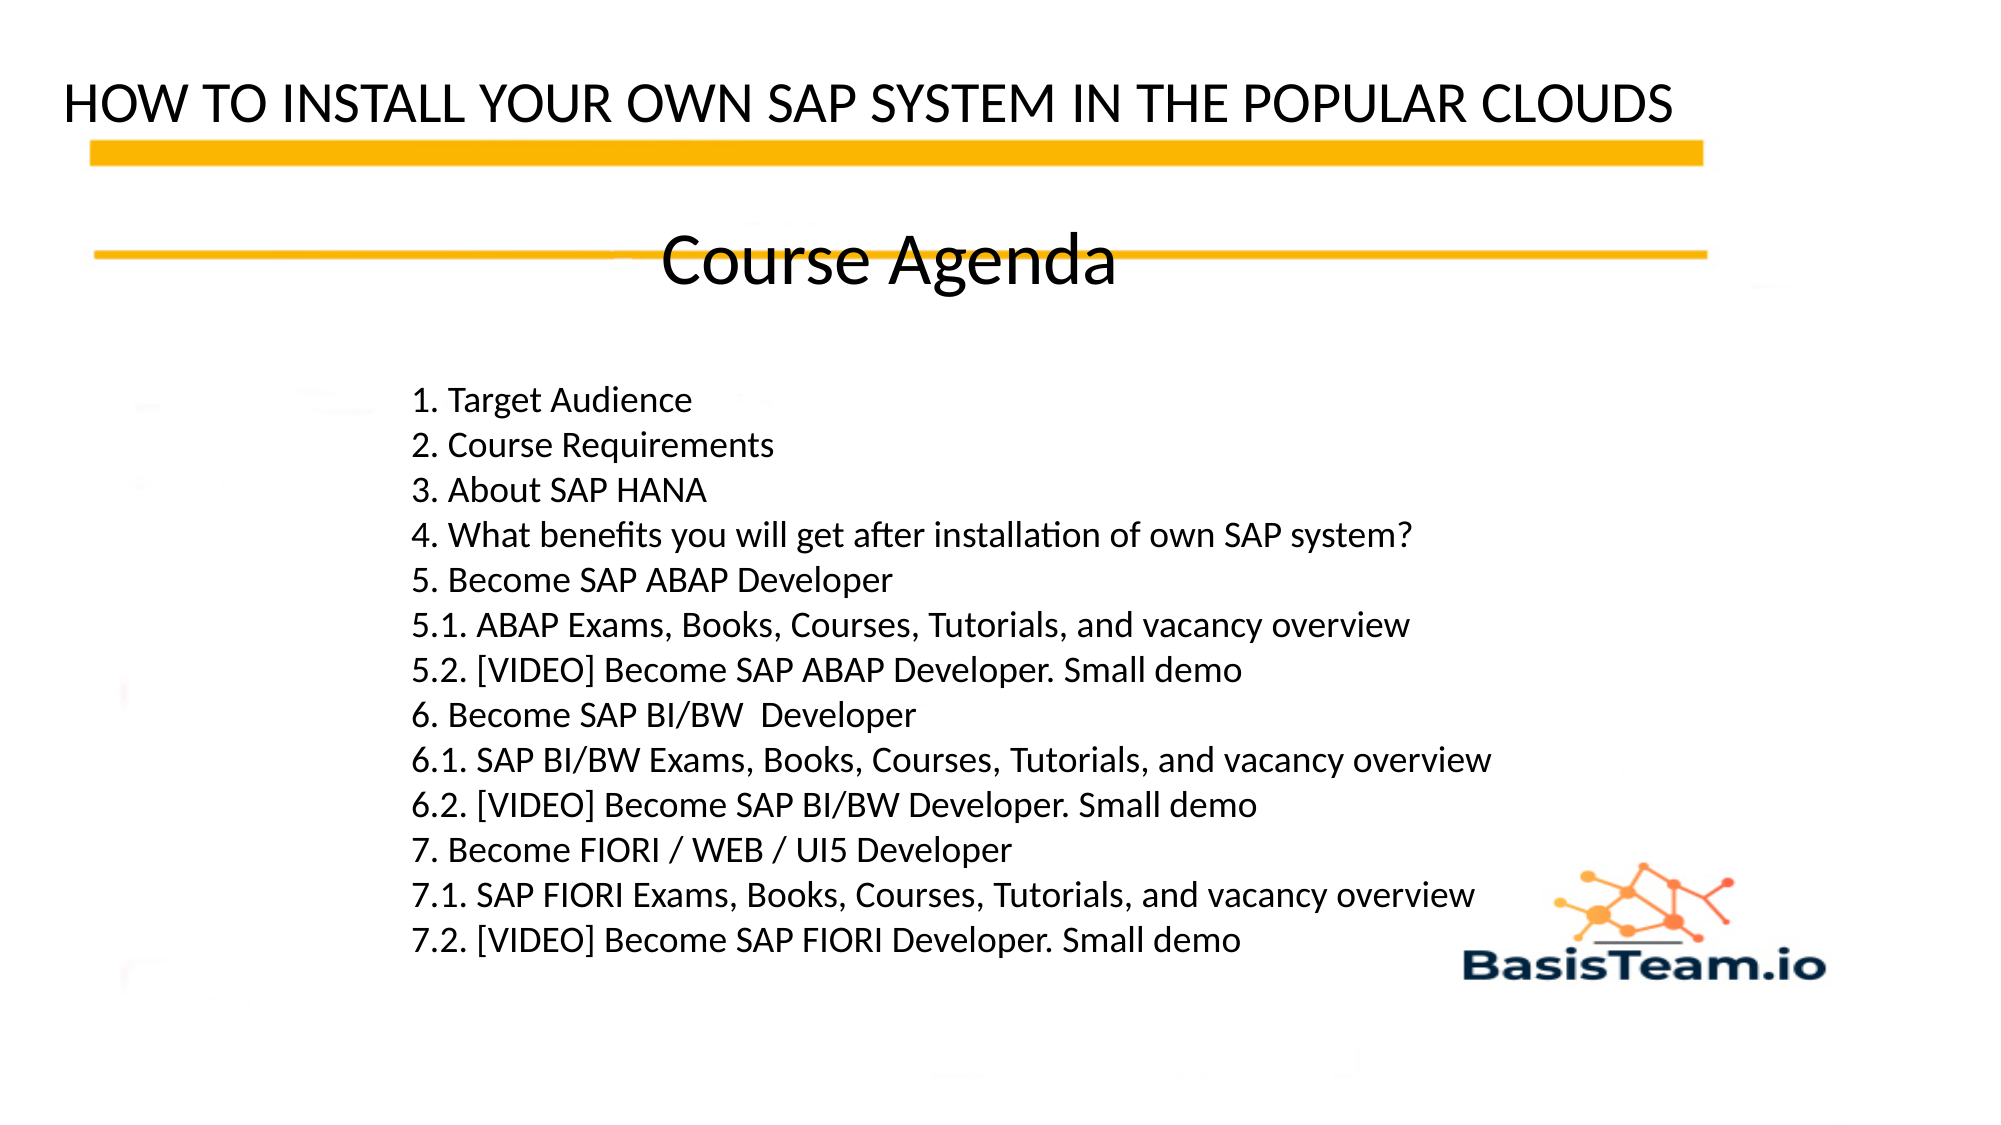

HOW TO INSTALL YOUR OWN SAP SYSTEM IN THE POPULAR CLOUDS
Course Agenda
1. Target Audience
2. Course Requirements
3. About SAP HANA
4. What benefits you will get after installation of own SAP system?
5. Become SAP ABAP Developer
5.1. ABAP Exams, Books, Courses, Tutorials, and vacancy overview
5.2. [VIDEO] Become SAP ABAP Developer. Small demo
6. Become SAP BI/BW  Developer
6.1. SAP BI/BW Exams, Books, Courses, Tutorials, and vacancy overview
6.2. [VIDEO] Become SAP BI/BW Developer. Small demo
7. Become FIORI / WEB / UI5 Developer
7.1. SAP FIORI Exams, Books, Courses, Tutorials, and vacancy overview
7.2. [VIDEO] Become SAP FIORI Developer. Small demo